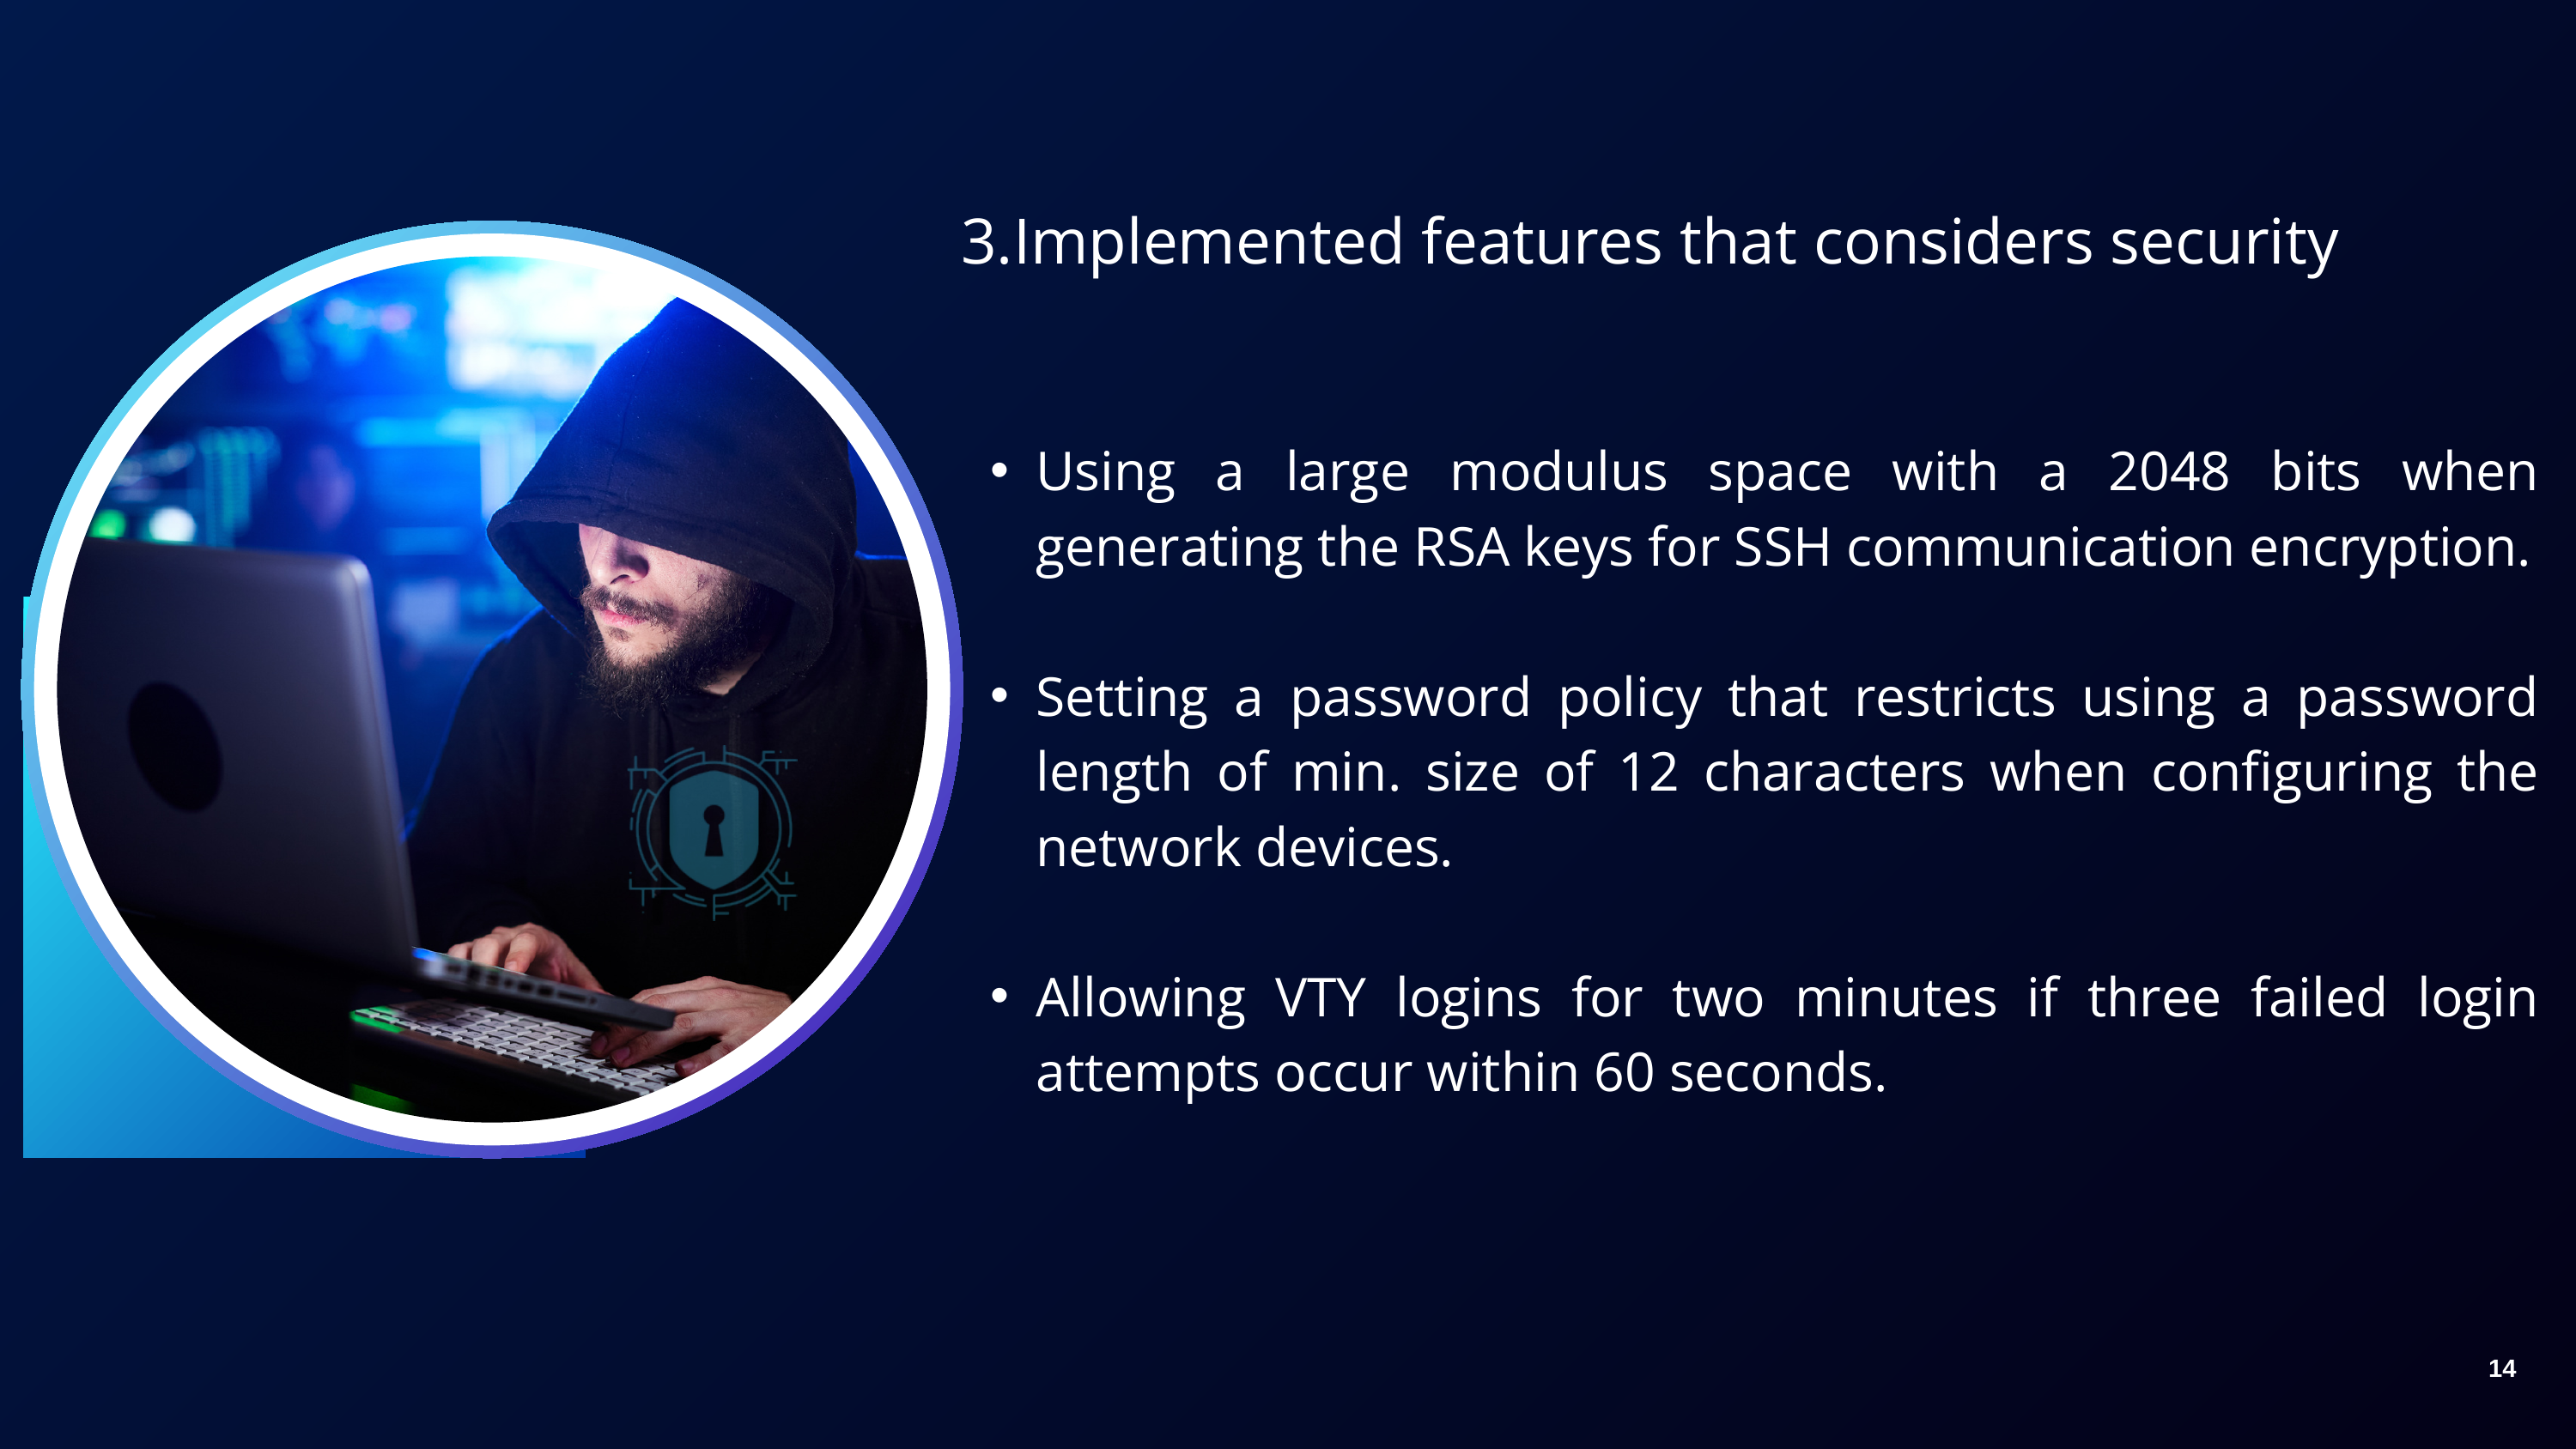

3.Implemented features that considers security

Using a large modulus space with a 2048 bits when generating the RSA keys for SSH communication encryption.

Setting a password policy that restricts using a password length of min. size of 12 characters when configuring the network devices.

Allowing VTY logins for two minutes if three failed login attempts occur within 60 seconds.

14